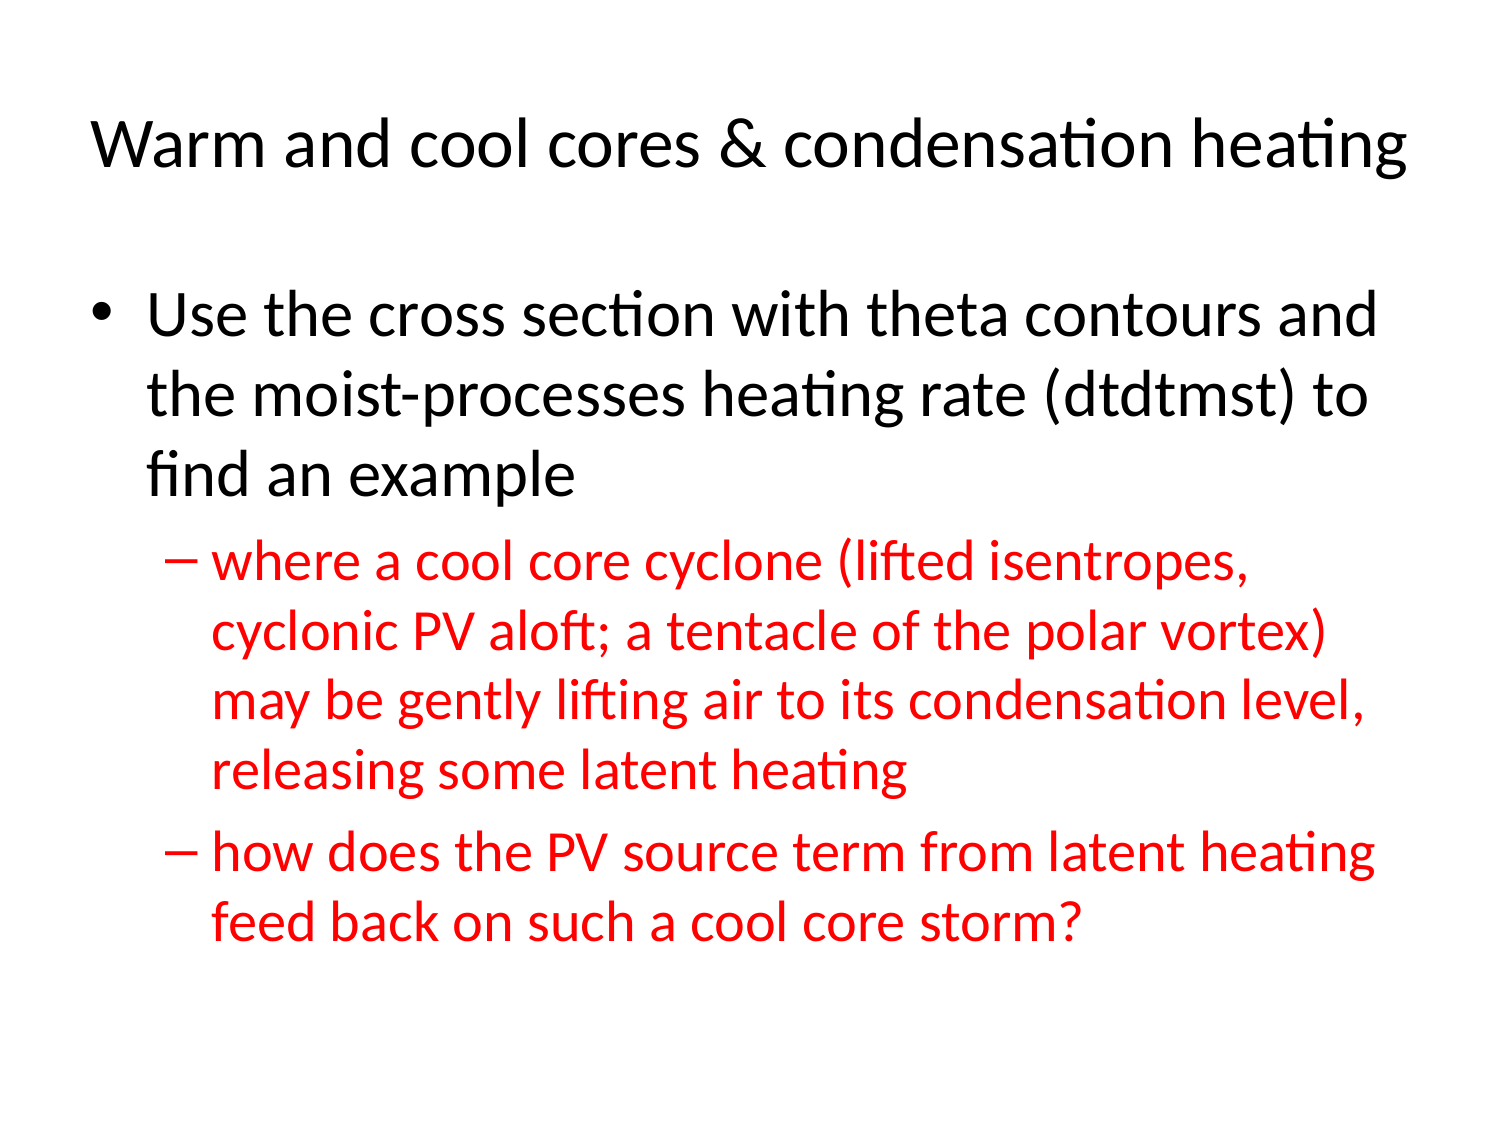

# Warm and cool cores & condensation heating
Use the cross section with theta contours and the moist-processes heating rate (dtdtmst) to find an example
where a cool core cyclone (lifted isentropes, cyclonic PV aloft; a tentacle of the polar vortex) may be gently lifting air to its condensation level, releasing some latent heating
how does the PV source term from latent heating feed back on such a cool core storm?